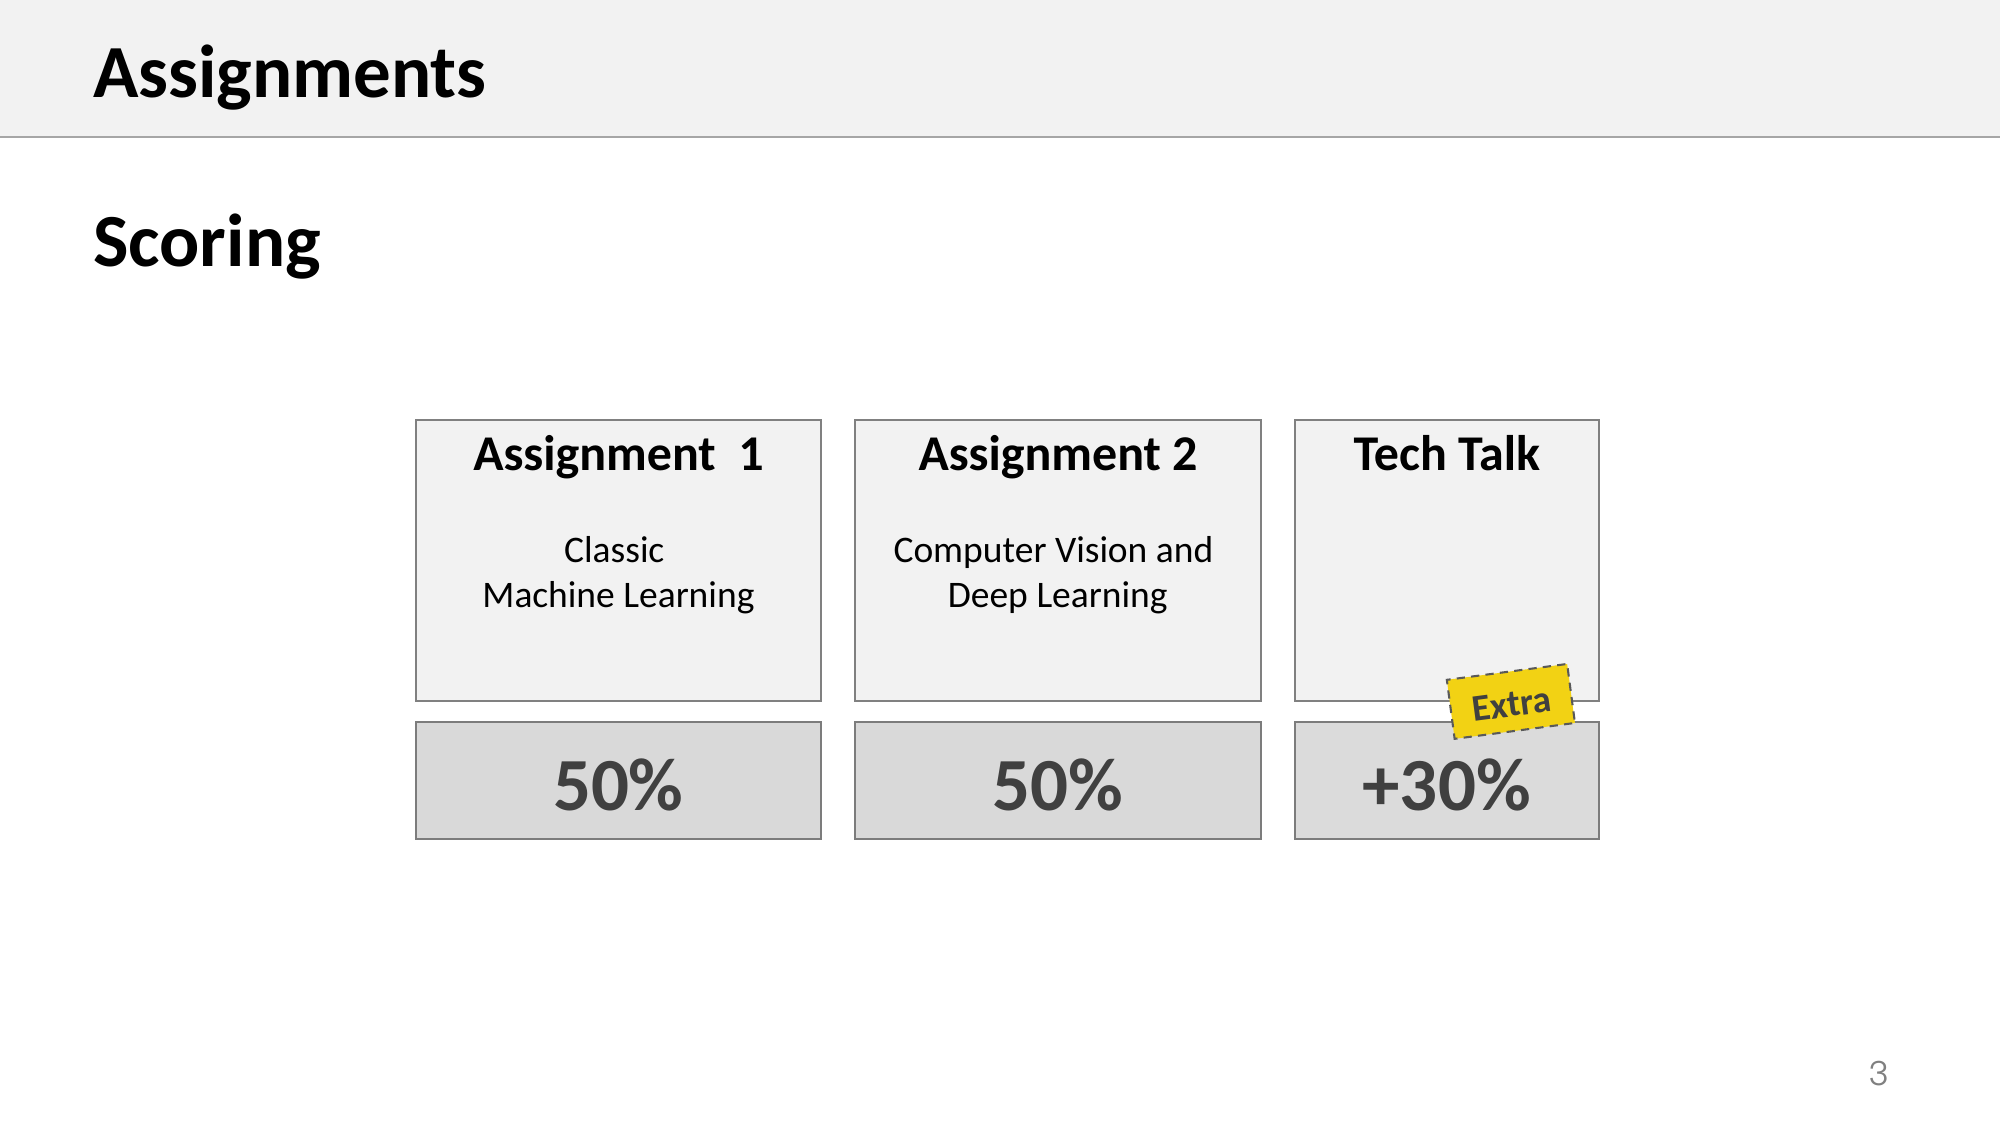

Scoring
Assignment  1

Classic
Machine Learning
Assignment 2

Computer Vision and
Deep Learning
Tech Talk

Extra
50%
50%
+30%